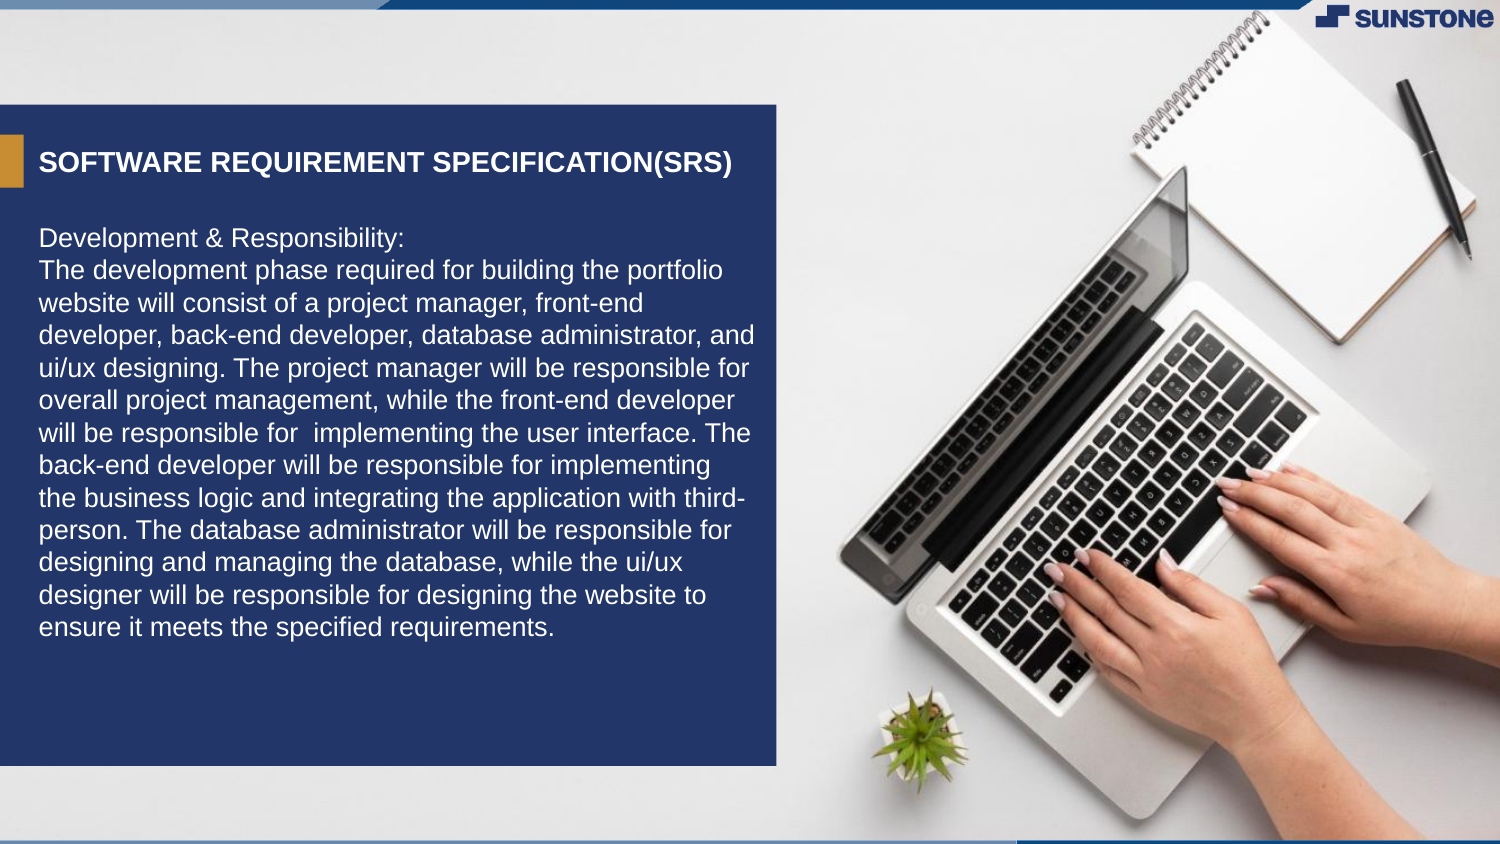

# SOFTWARE REQUIREMENT SPECIFICATION(SRS)
Development & Responsibility:
The development phase required for building the portfolio website will consist of a project manager, front-end developer, back-end developer, database administrator, and ui/ux designing. The project manager will be responsible for overall project management, while the front-end developer will be responsible for  implementing the user interface. The back-end developer will be responsible for implementing the business logic and integrating the application with third-person. The database administrator will be responsible for designing and managing the database, while the ui/ux designer will be responsible for designing the website to ensure it meets the specified requirements.